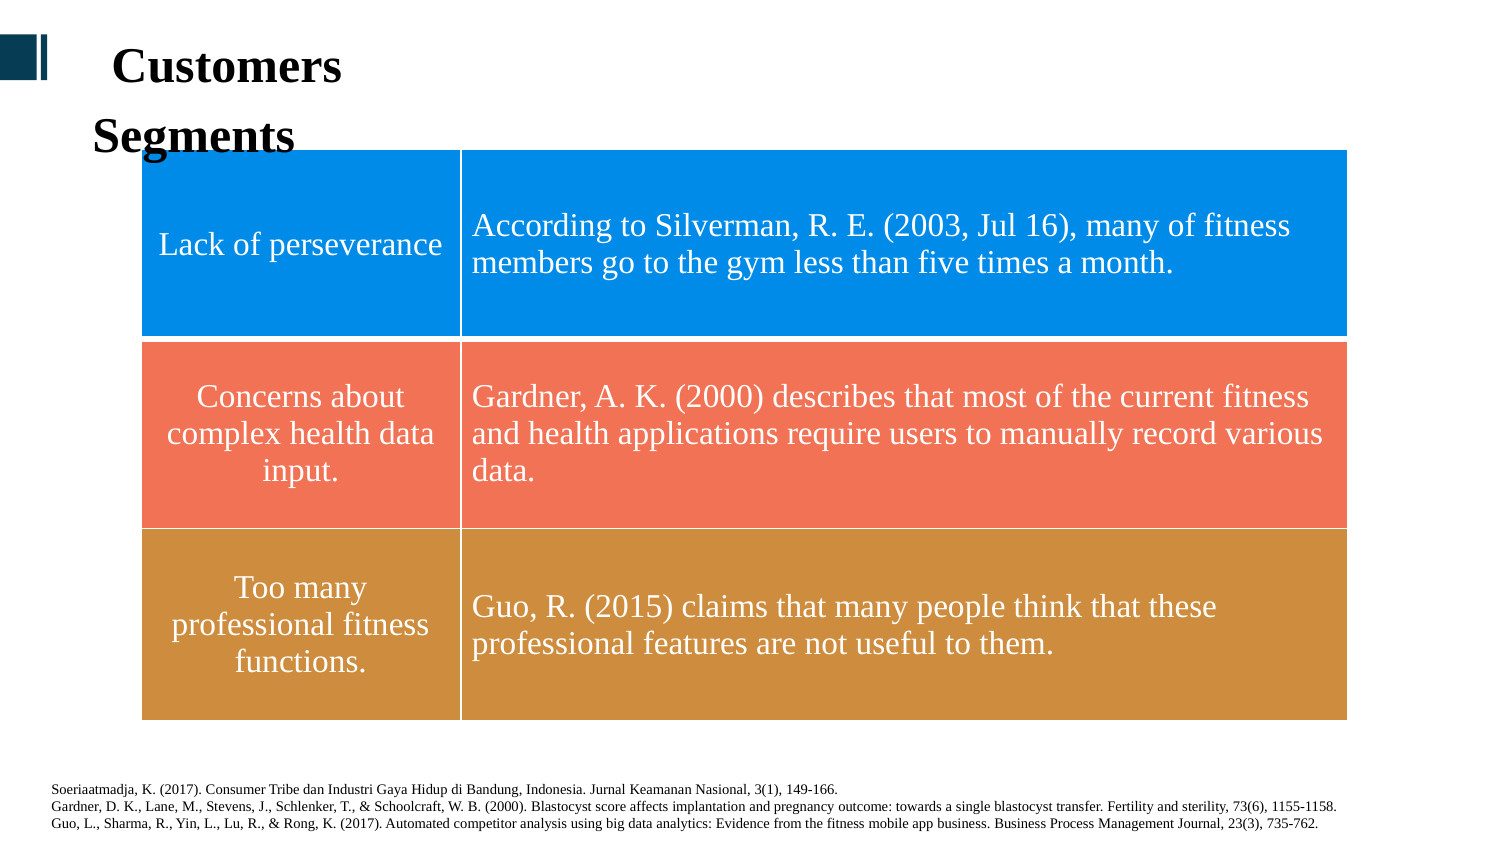

Customers Segments

| Lack of perseverance | According to Silverman, R. E. (2003, Jul 16), many of fitness members go to the gym less than five times a month. |
| --- | --- |
| Concerns about complex health data input. | Gardner, A. K. (2000) describes that most of the current fitness and health applications require users to manually record various data. |
| Too many professional fitness functions. | Guo, R. (2015) claims that many people think that these professional features are not useful to them. |
Soeriaatmadja, K. (2017). Consumer Tribe dan Industri Gaya Hidup di Bandung, Indonesia. Jurnal Keamanan Nasional, 3(1), 149-166.
Gardner, D. K., Lane, M., Stevens, J., Schlenker, T., & Schoolcraft, W. B. (2000). Blastocyst score affects implantation and pregnancy outcome: towards a single blastocyst transfer. Fertility and sterility, 73(6), 1155-1158.
Guo, L., Sharma, R., Yin, L., Lu, R., & Rong, K. (2017). Automated competitor analysis using big data analytics: Evidence from the fitness mobile app business. Business Process Management Journal, 23(3), 735-762.